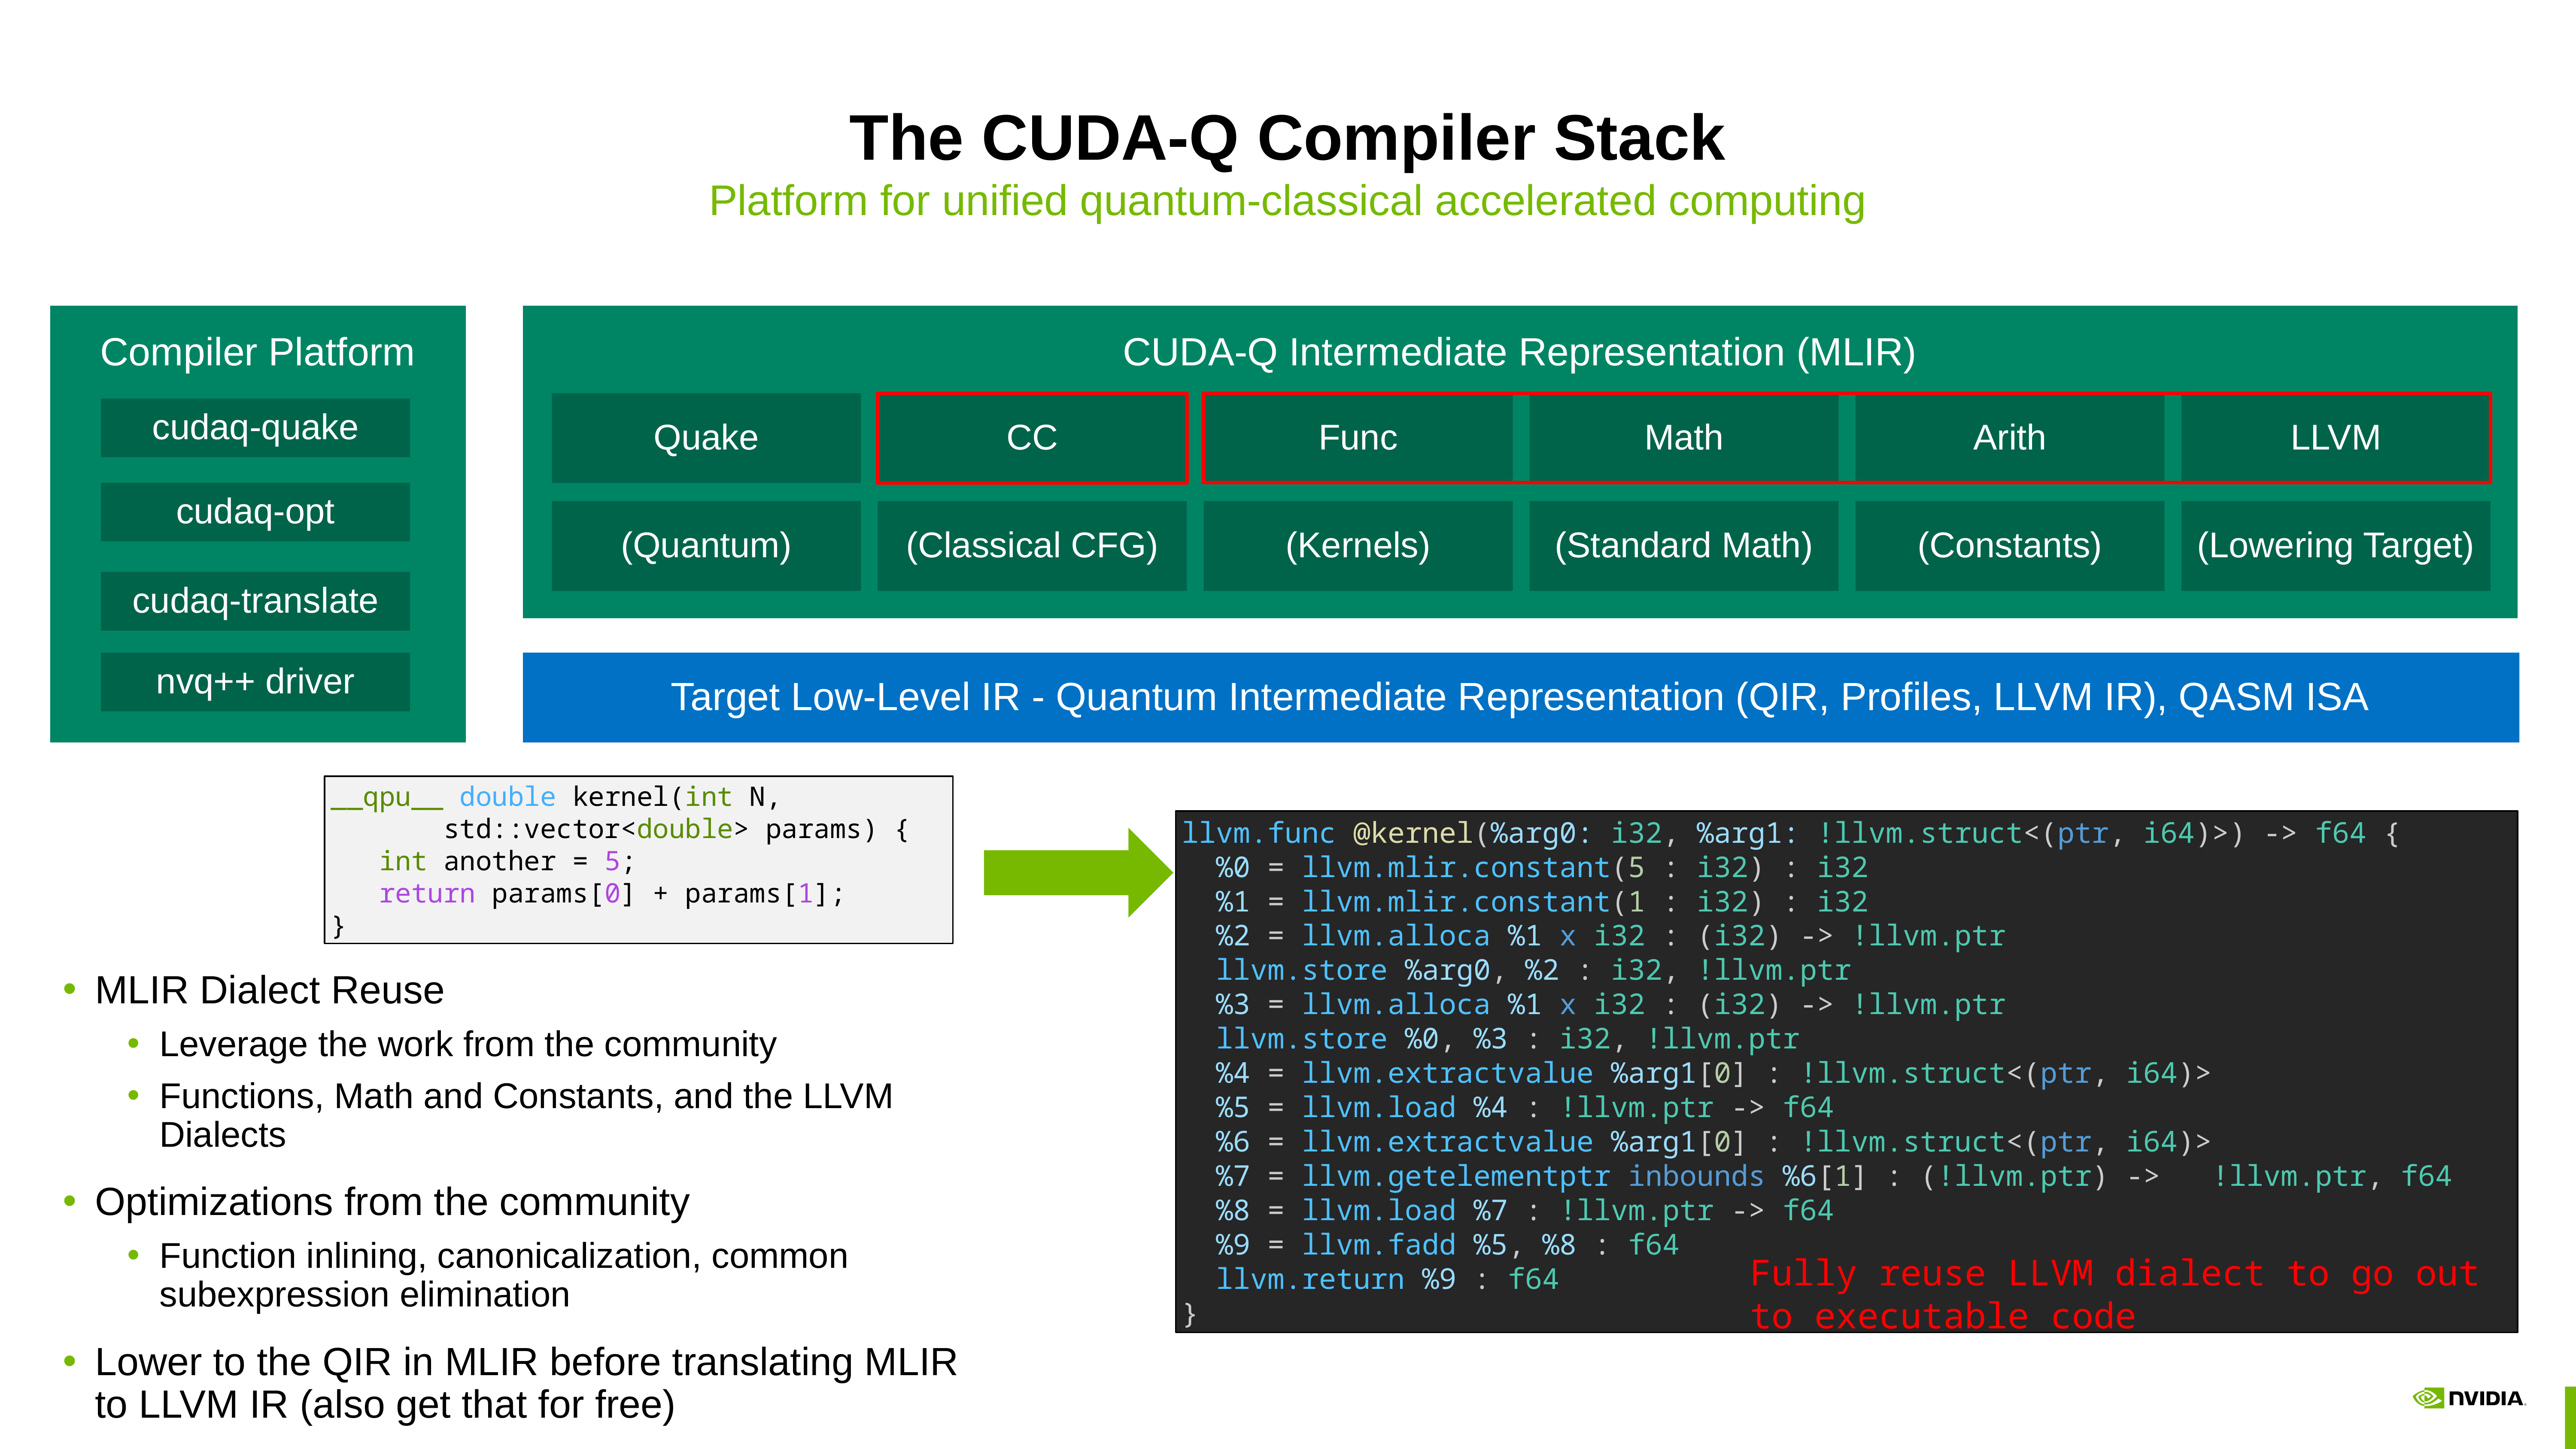

# The CUDA-Q Compiler Stack

Platform for unified quantum-classical accelerated computing
Compiler Platform
CUDA-Q Intermediate Representation (MLIR)
Quake
CC
Func

Math
Arith
LLVM
cudaq-quake
cudaq-opt
(Quantum)
(Classical CFG)
(Kernels)
(Standard Math)
(Constants)
(Lowering Target)
cudaq-translate
nvq++ driver
Target Low-Level IR - Quantum Intermediate Representation (QIR, Profiles, LLVM IR), QASM ISA
__qpu__ double kernel(int N,
       std::vector<double> params) {
   int another = 5;
   return params[0] + params[1];
}
llvm.func @kernel(%arg0: i32, %arg1: !llvm.struct<(ptr, i64)>) -> f64 {
  %0 = llvm.mlir.constant(5 : i32) : i32
  %1 = llvm.mlir.constant(1 : i32) : i32
  %2 = llvm.alloca %1 x i32 : (i32) -> !llvm.ptr
  llvm.store %arg0, %2 : i32, !llvm.ptr
  %3 = llvm.alloca %1 x i32 : (i32) -> !llvm.ptr
  llvm.store %0, %3 : i32, !llvm.ptr
  %4 = llvm.extractvalue %arg1[0] : !llvm.struct<(ptr, i64)>
  %5 = llvm.load %4 : !llvm.ptr -> f64
  %6 = llvm.extractvalue %arg1[0] : !llvm.struct<(ptr, i64)>
  %7 = llvm.getelementptr inbounds %6[1] : (!llvm.ptr) ->   !llvm.ptr, f64
  %8 = llvm.load %7 : !llvm.ptr -> f64
  %9 = llvm.fadd %5, %8 : f64
  llvm.return %9 : f64
}

MLIR Dialect Reuse
Leverage the work from the community
Functions, Math and Constants, and the LLVM Dialects
Optimizations from the community
Function inlining, canonicalization, common subexpression elimination
Lower to the QIR in MLIR before translating MLIR to LLVM IR (also get that for free)

Fully reuse LLVM dialect to go out to executable code